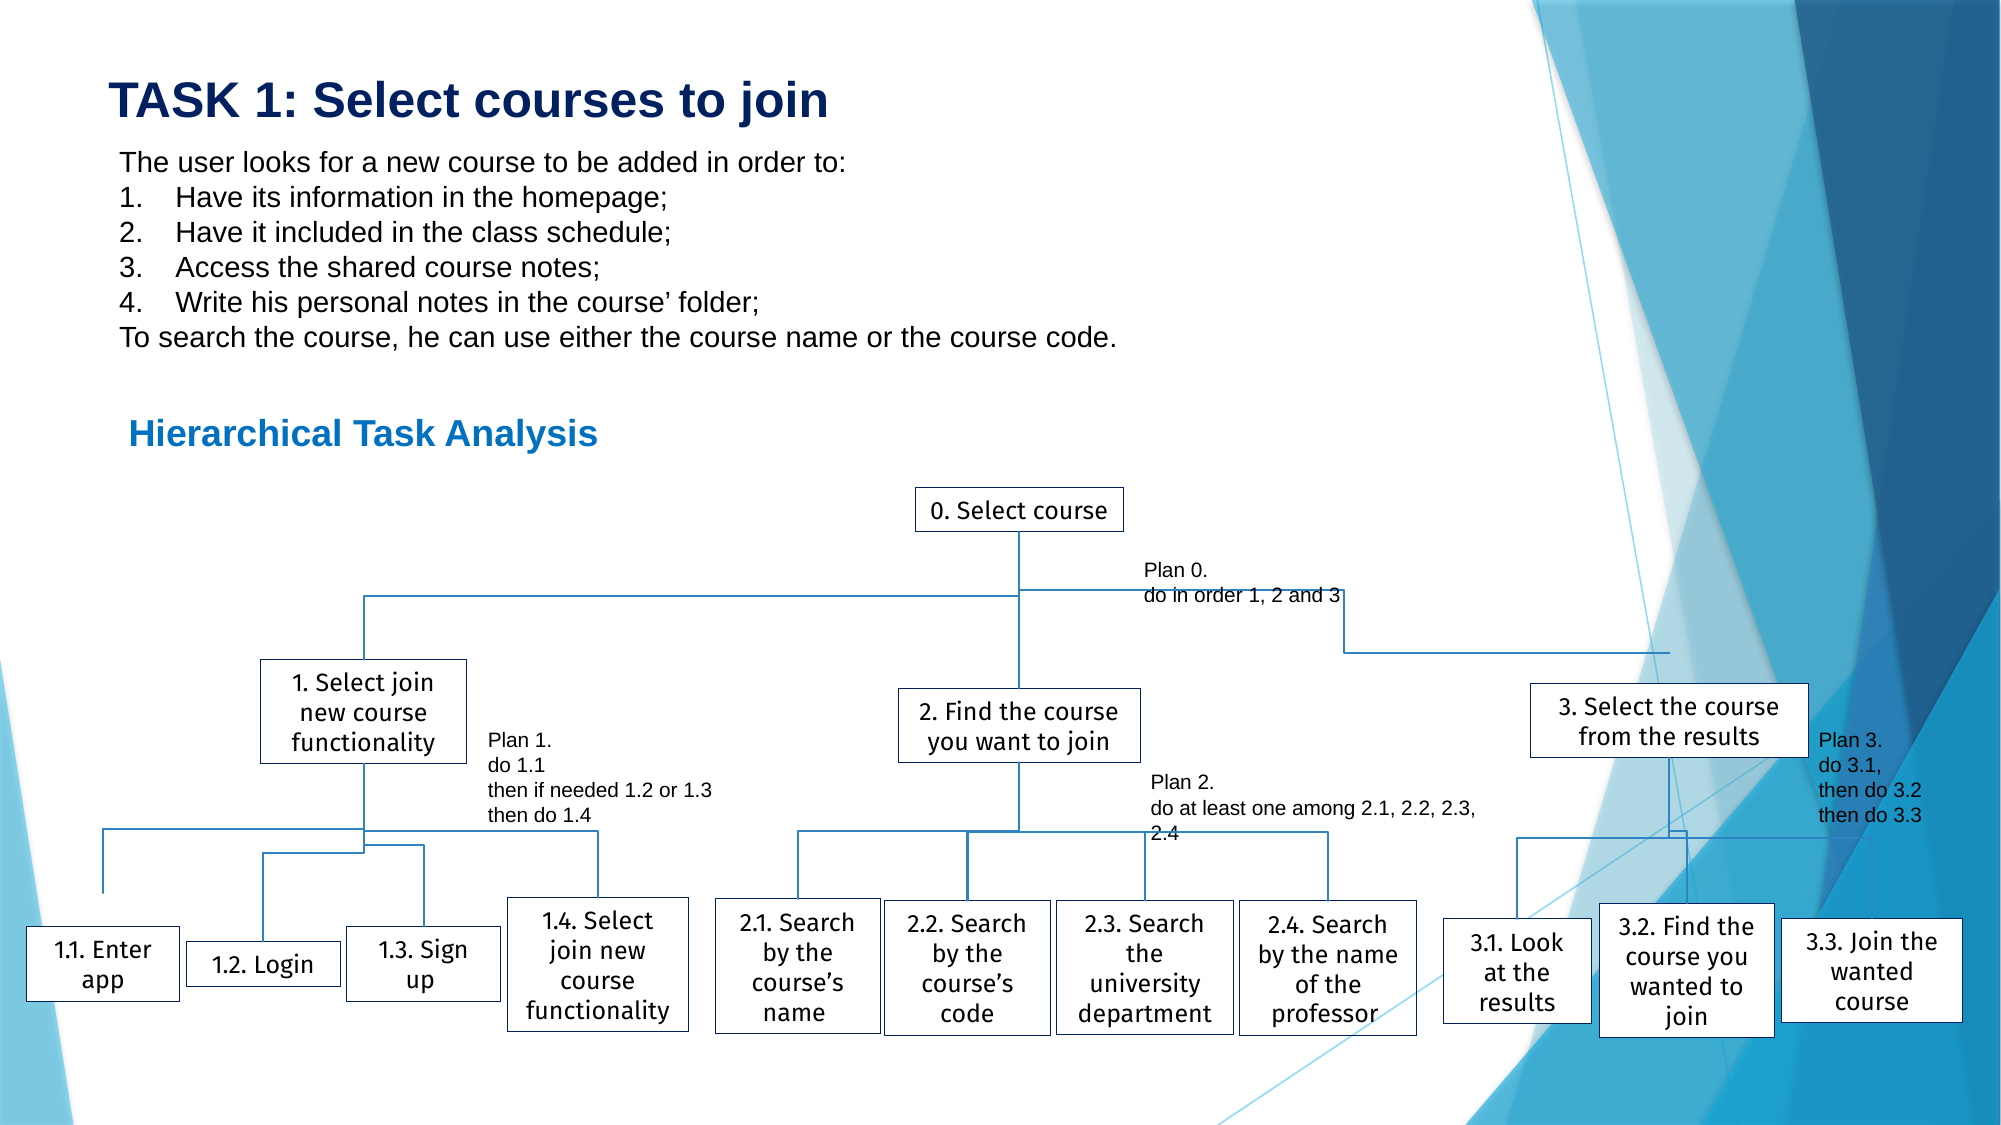

TASK 1: Select courses to join
The user looks for a new course to be added in order to:
Have its information in the homepage;
Have it included in the class schedule;
Access the shared course notes;
Write his personal notes in the course’ folder;
To search the course, he can use either the course name or the course code.
Hierarchical Task Analysis
0. Select course
Plan 0.
do in order 1, 2 and 3
3. Select the course from the results
2. Find the course you want to join
1. Select join new course functionality
Plan 1.
do 1.1
then if needed 1.2 or 1.3
then do 1.4
Plan 3.
do 3.1,
then do 3.2
then do 3.3
Plan 2.
do at least one among 2.1, 2.2, 2.3, 2.4
1.1. Enter app
1.2. Login
1.3. Sign up
1.4. Select join new course functionality
2.1. Search by the course’s name
2.3. Search the university department
2.2. Search by the course’s code
2.4. Search by the name of the professor
3.3. Join the wanted course
3.2. Find the course you wanted to join
3.1. Look at the results